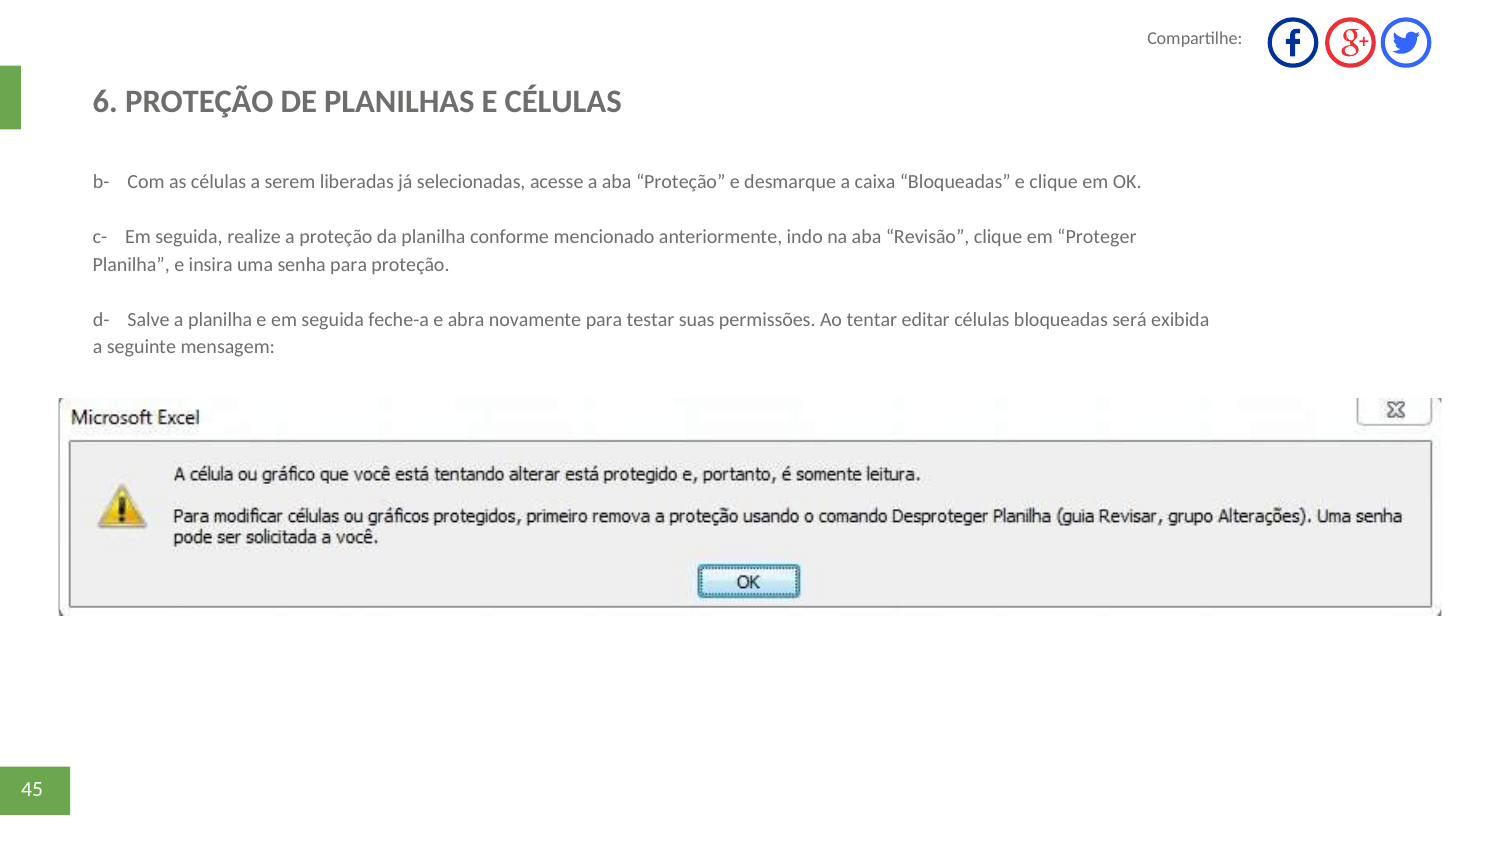

Compartilhe:

6. PROTEÇÃO DE PLANILHAS E CÉLULAS
b-    Com as células a serem liberadas já selecionadas, acesse a aba “Proteção” e desmarque a caixa “Bloqueadas” e clique em OK.
c-    Em seguida, realize a proteção da planilha conforme mencionado anteriormente, indo na aba “Revisão”, clique em “Proteger
Planilha”, e insira uma senha para proteção.
d-    Salve a planilha e em seguida feche-a e abra novamente para testar suas permissões. Ao tentar editar células bloqueadas será exibida
a seguinte mensagem:

45